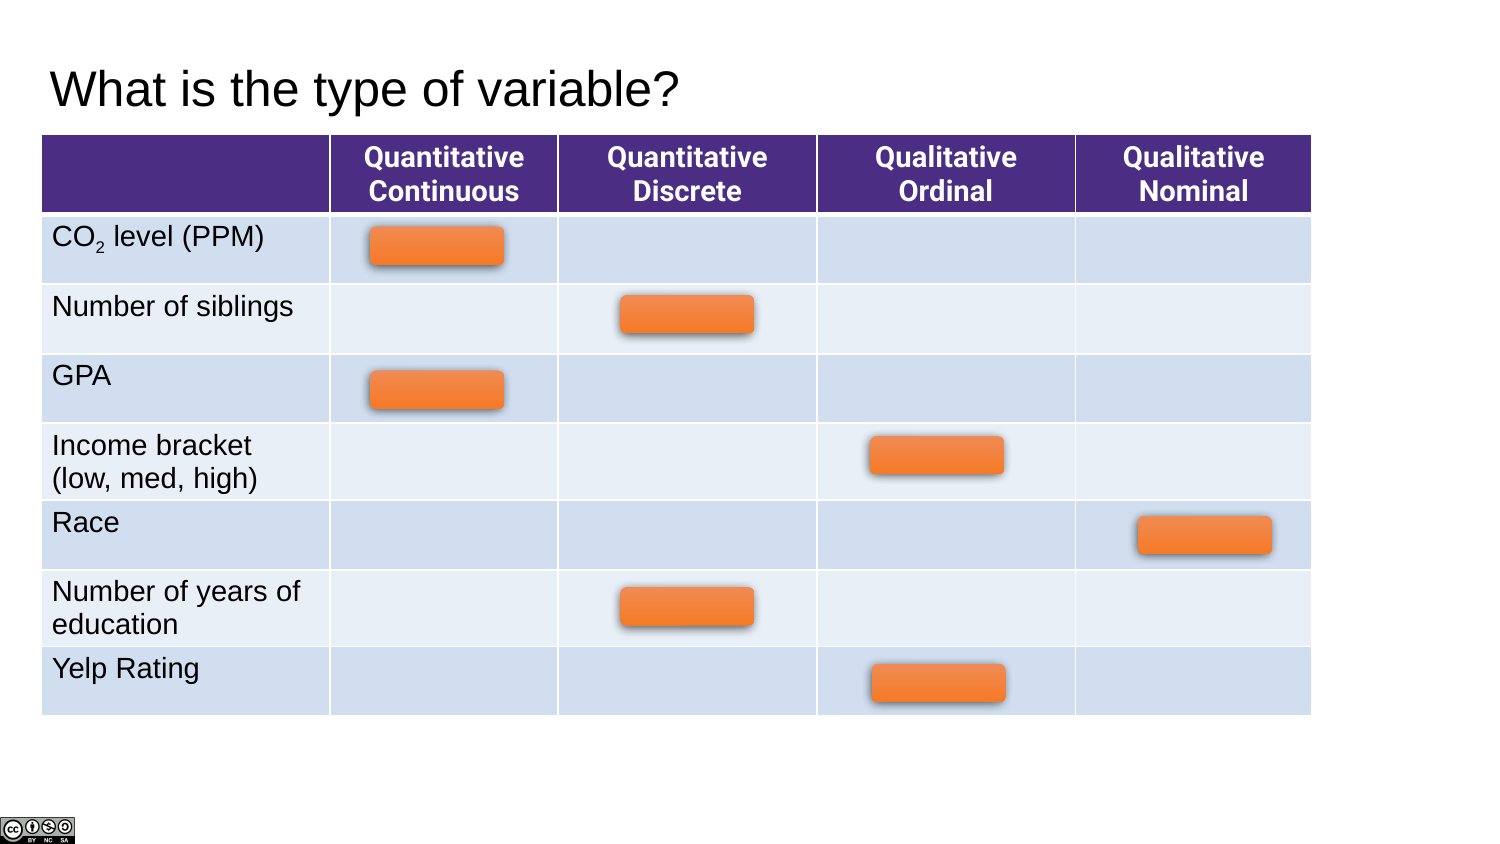

# What is the type of variable?
|  | Quantitative Continuous | Quantitative Discrete | Qualitative Ordinal | Qualitative Nominal |
| --- | --- | --- | --- | --- |
| CO2 level (PPM) |  |  |  |  |
| Number of siblings |  |  |  |  |
| GPA |  |  |  |  |
| Income bracket (low, med, high) |  |  |  |  |
| Race |  |  |  |  |
| Number of years of education |  |  |  |  |
| Yelp Rating |  |  |  |  |